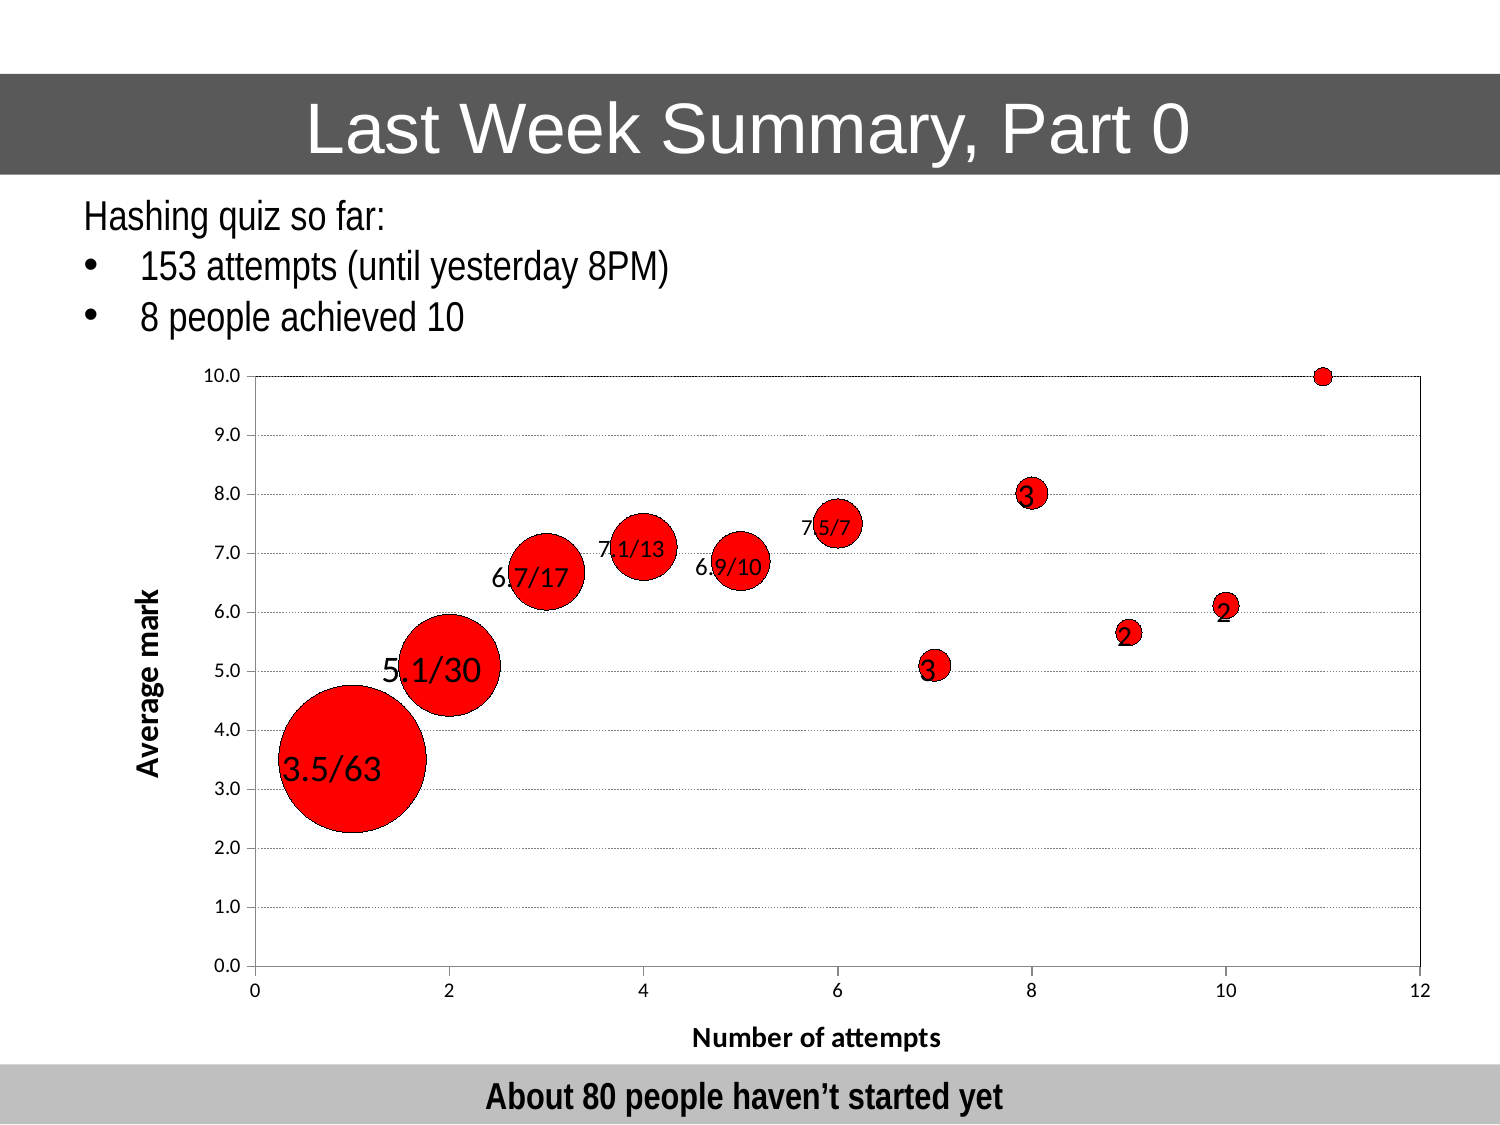

Last Week Summary, Part 0
Hashing quiz so far:
153 attempts (until yesterday 8PM)
8 people achieved 10

### Chart

| Category |  |
|---|---|
3
7.5/7
7.1/13
6.9/10
6.7/17
2
2
5.1/30
3
3.5/63
About 80 people haven’t started yet